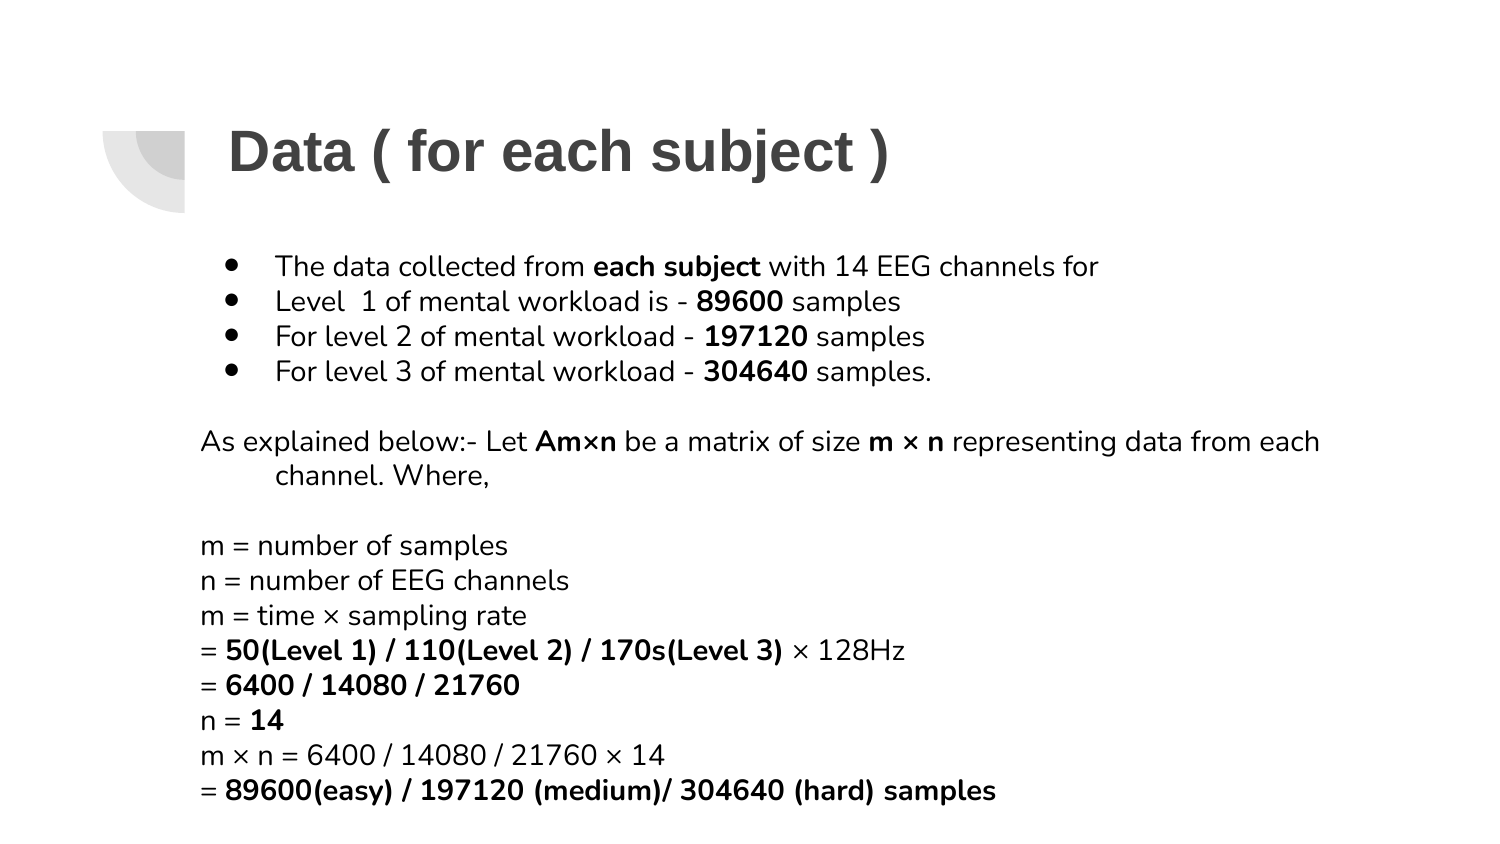

# Data ( for each subject )
The data collected from each subject with 14 EEG channels for
Level  1 of mental workload is - 89600 samples
For level 2 of mental workload - 197120 samples
For level 3 of mental workload - 304640 samples.

As explained below:- Let Am×n be a matrix of size m × n representing data from each
channel. Where,

m = number of samples
n = number of EEG channels
m = time × sampling rate
= 50(Level 1) / 110(Level 2) / 170s(Level 3) × 128Hz
= 6400 / 14080 / 21760
n = 14
m × n = 6400 / 14080 / 21760 × 14
= 89600(easy) / 197120 (medium)/ 304640 (hard) samples